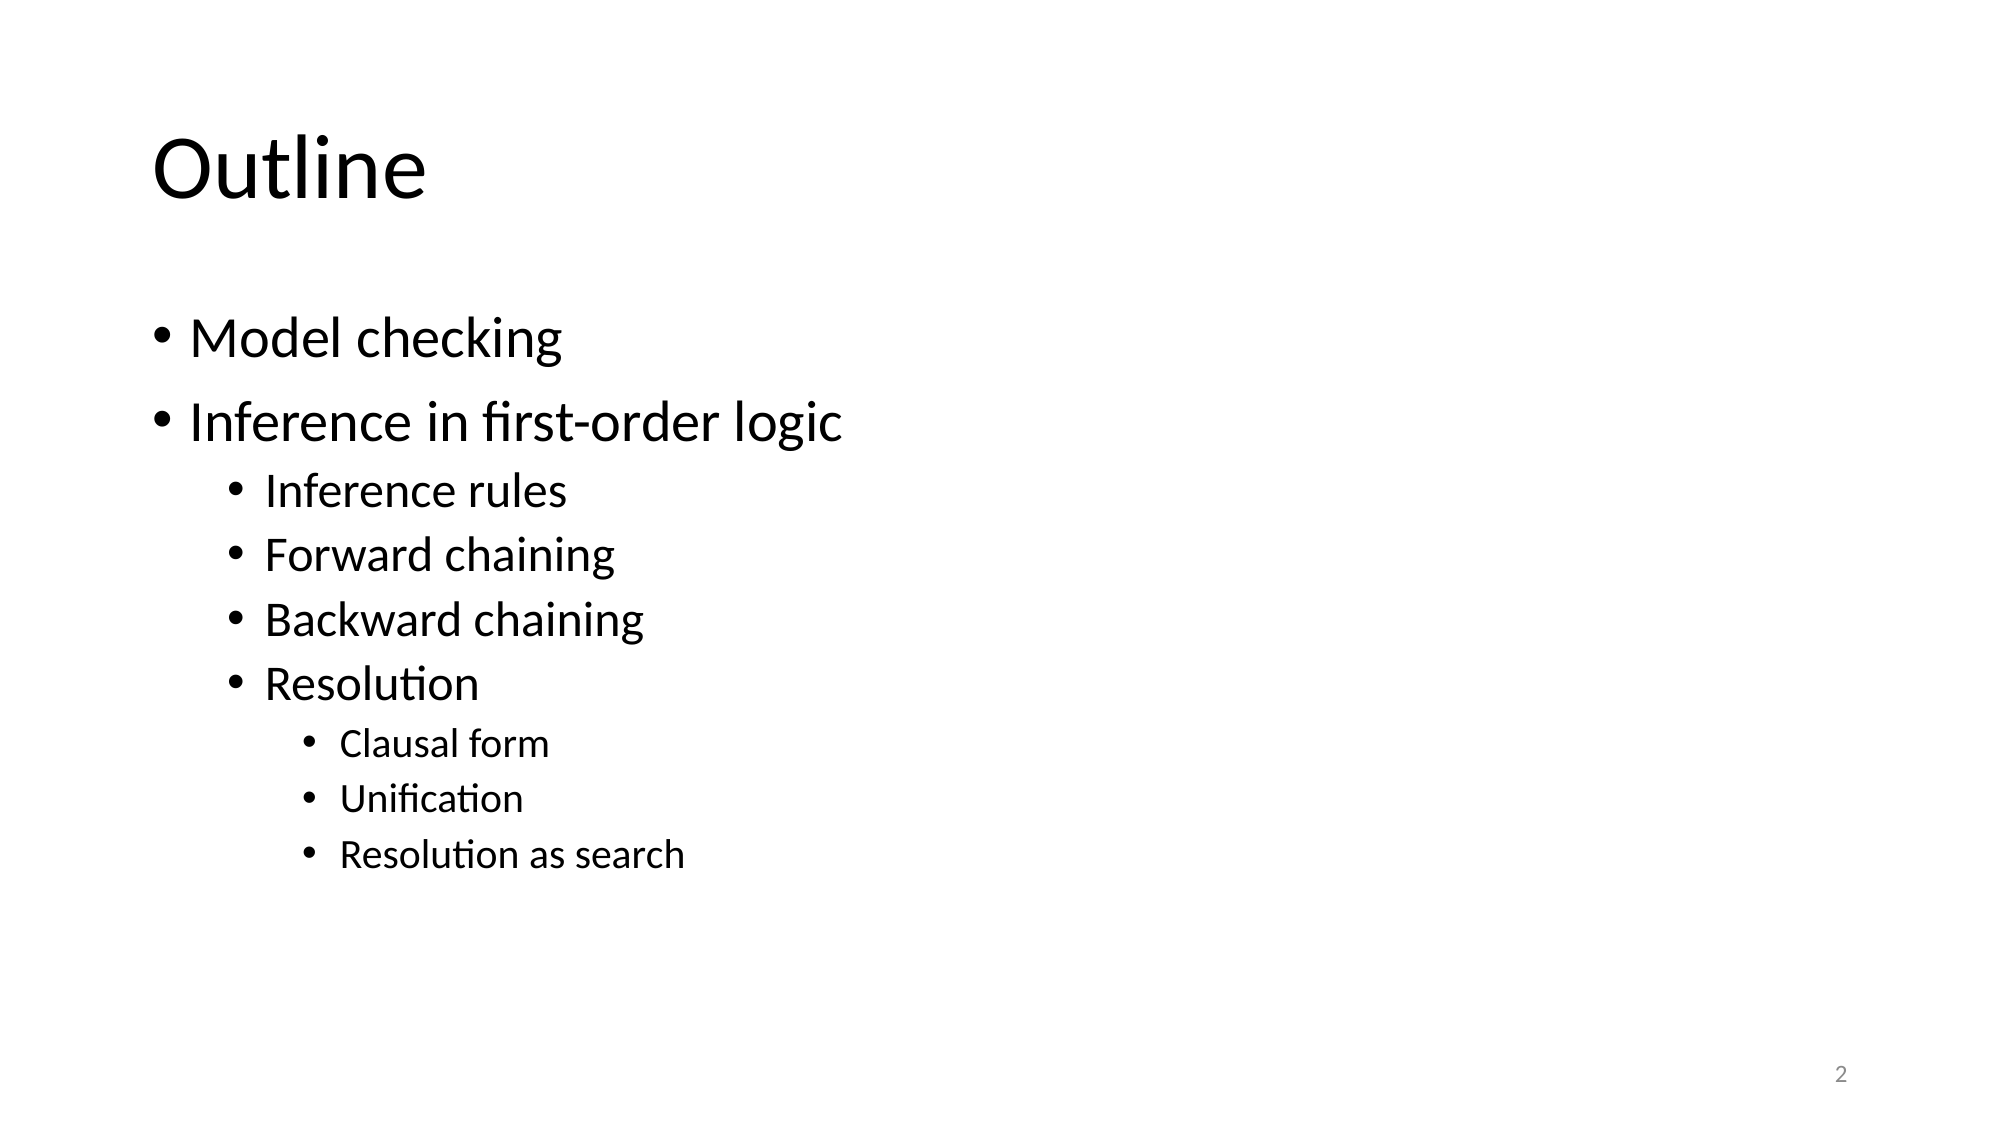

# Outline
Model checking
Inference in first-order logic
Inference rules
Forward chaining
Backward chaining
Resolution
Clausal form
Unification
Resolution as search

2